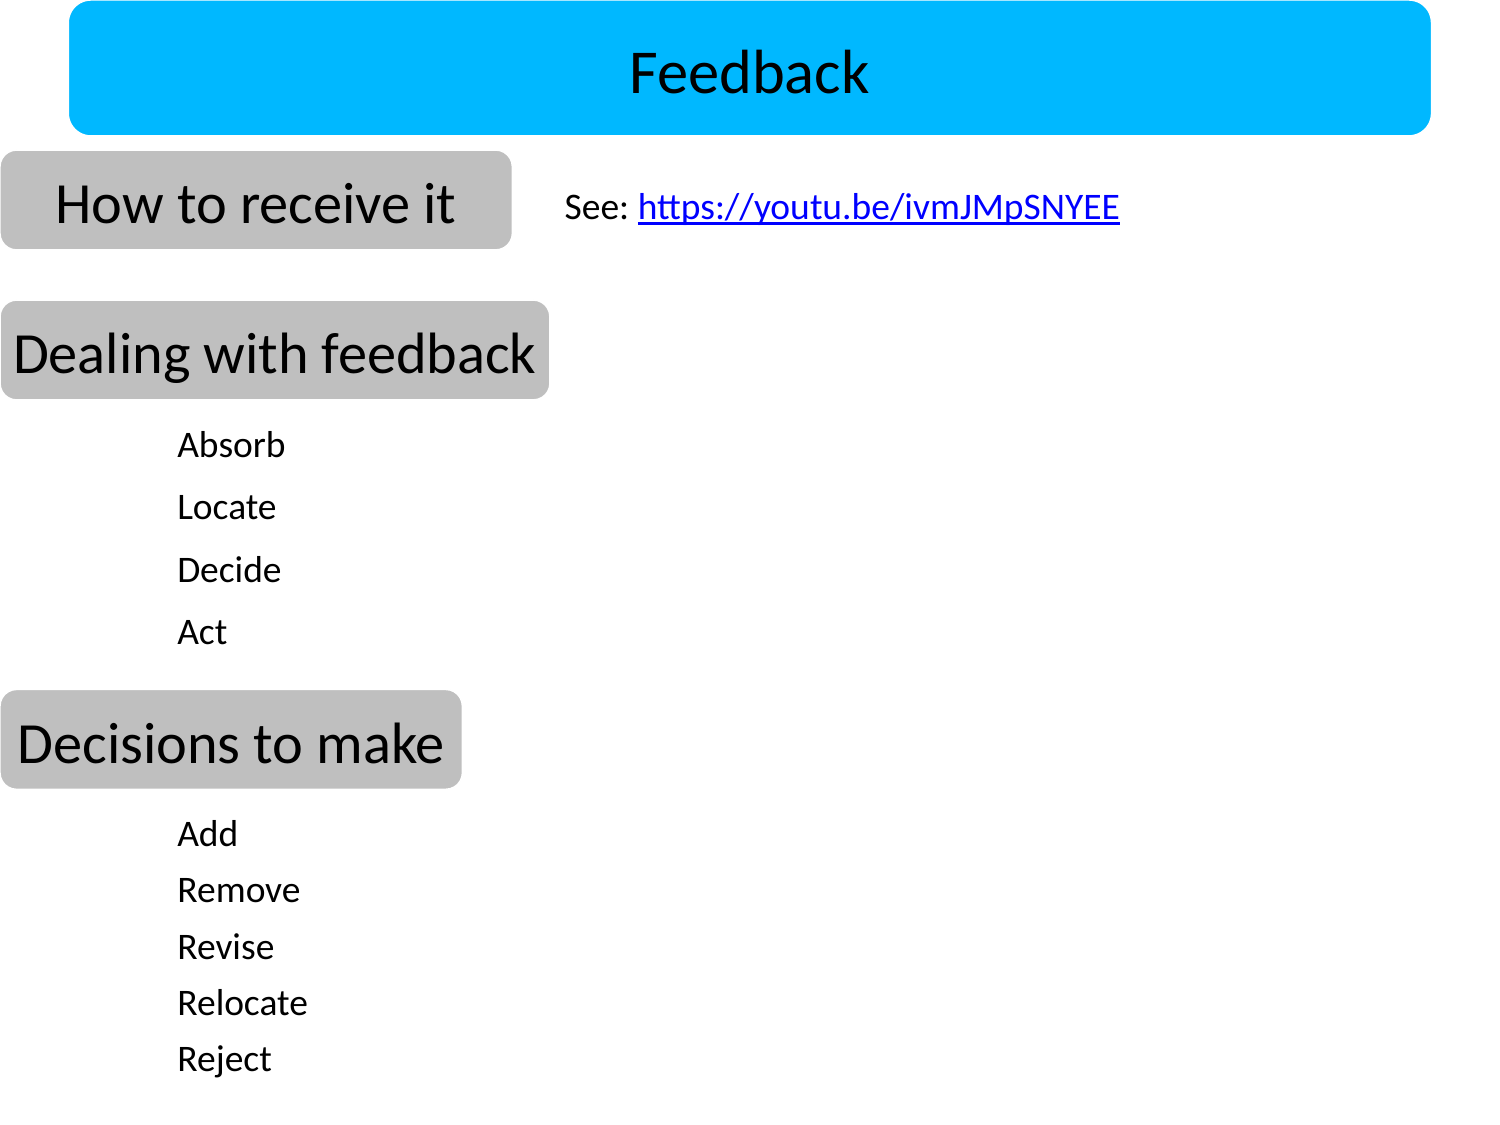

Feedback
How to receive it
See: https://youtu.be/ivmJMpSNYEE
Dealing with feedback
Absorb
Locate
Decide
Act
Decisions to make
Add
Remove
Revise
Relocate
Reject